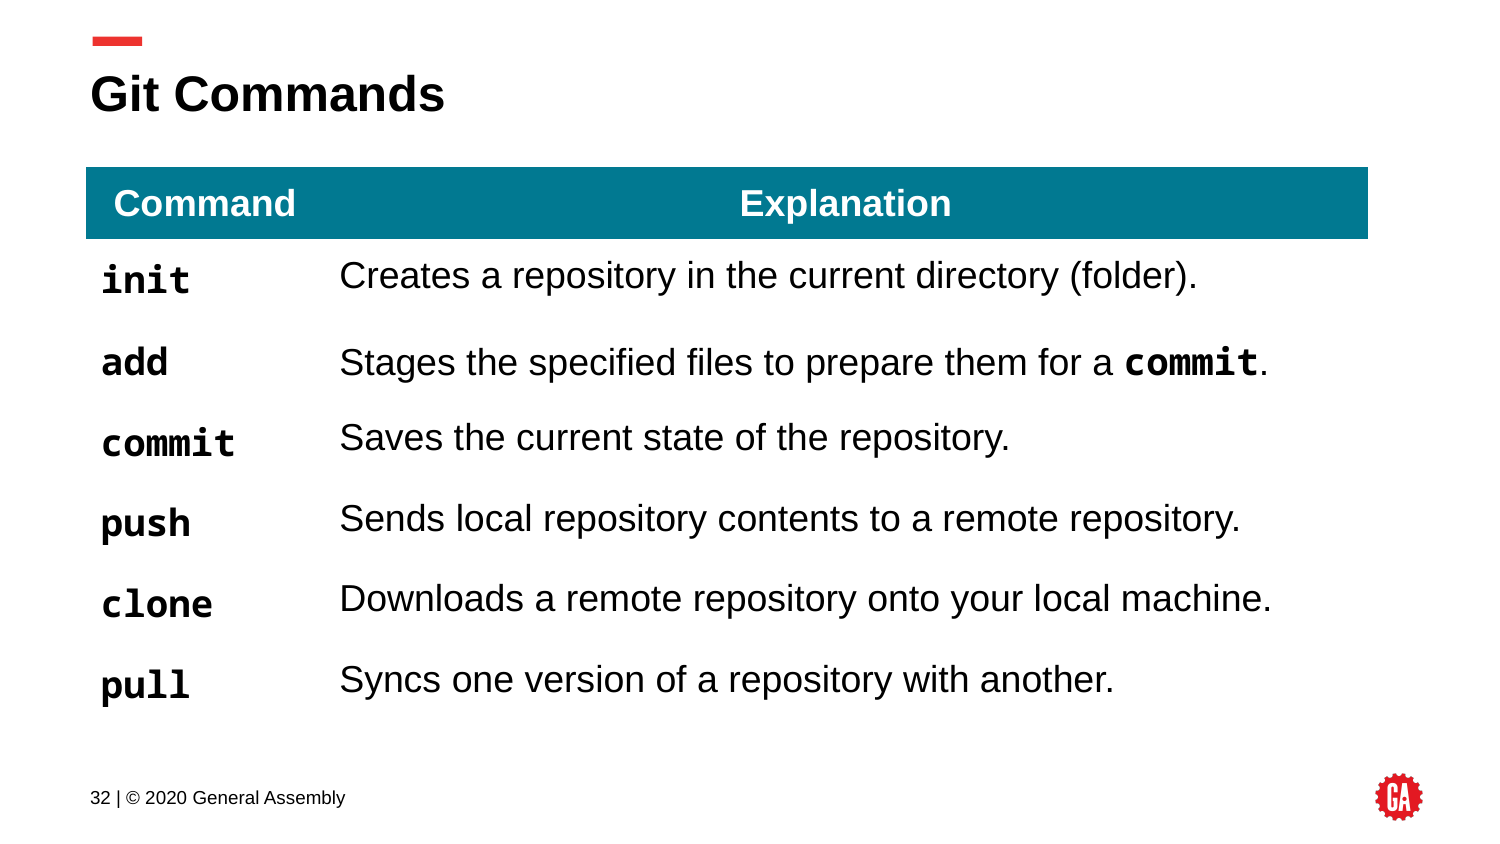

# Git Commands
| Command | Explanation |
| --- | --- |
| init | Creates a repository in the current directory (folder). |
| add | Stages the specified files to prepare them for a commit. |
| commit | Saves the current state of the repository. |
| push | Sends local repository contents to a remote repository. |
| clone | Downloads a remote repository onto your local machine. |
| pull | Syncs one version of a repository with another. |
32 | © 2020 General Assembly